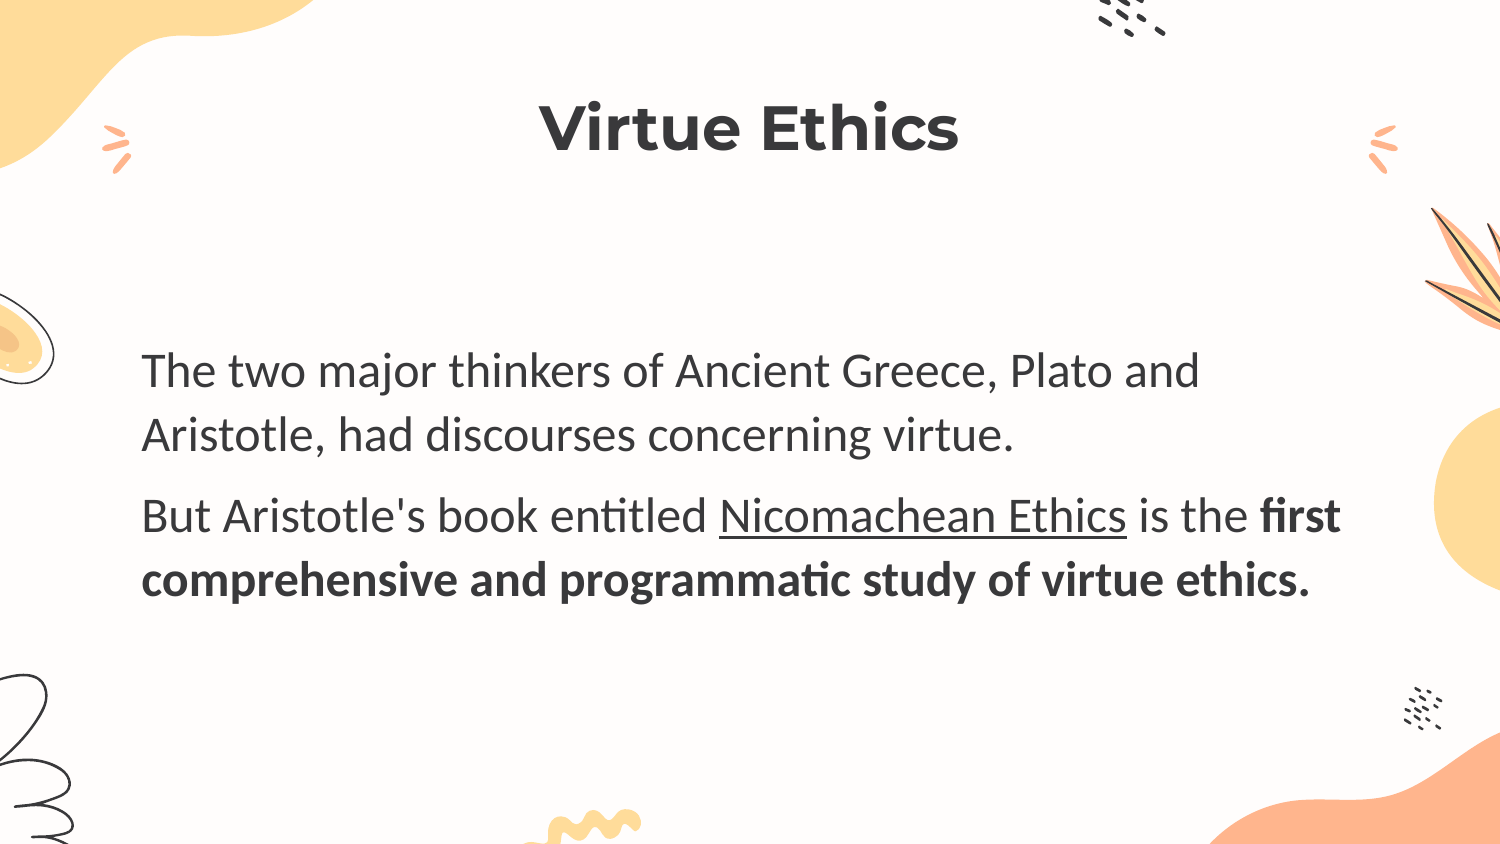

# Virtue Ethics
The two major thinkers of Ancient Greece, Plato and Aristotle, had discourses concerning virtue.
But Aristotle's book entitled Nicomachean Ethics is the first comprehensive and programmatic study of virtue ethics.